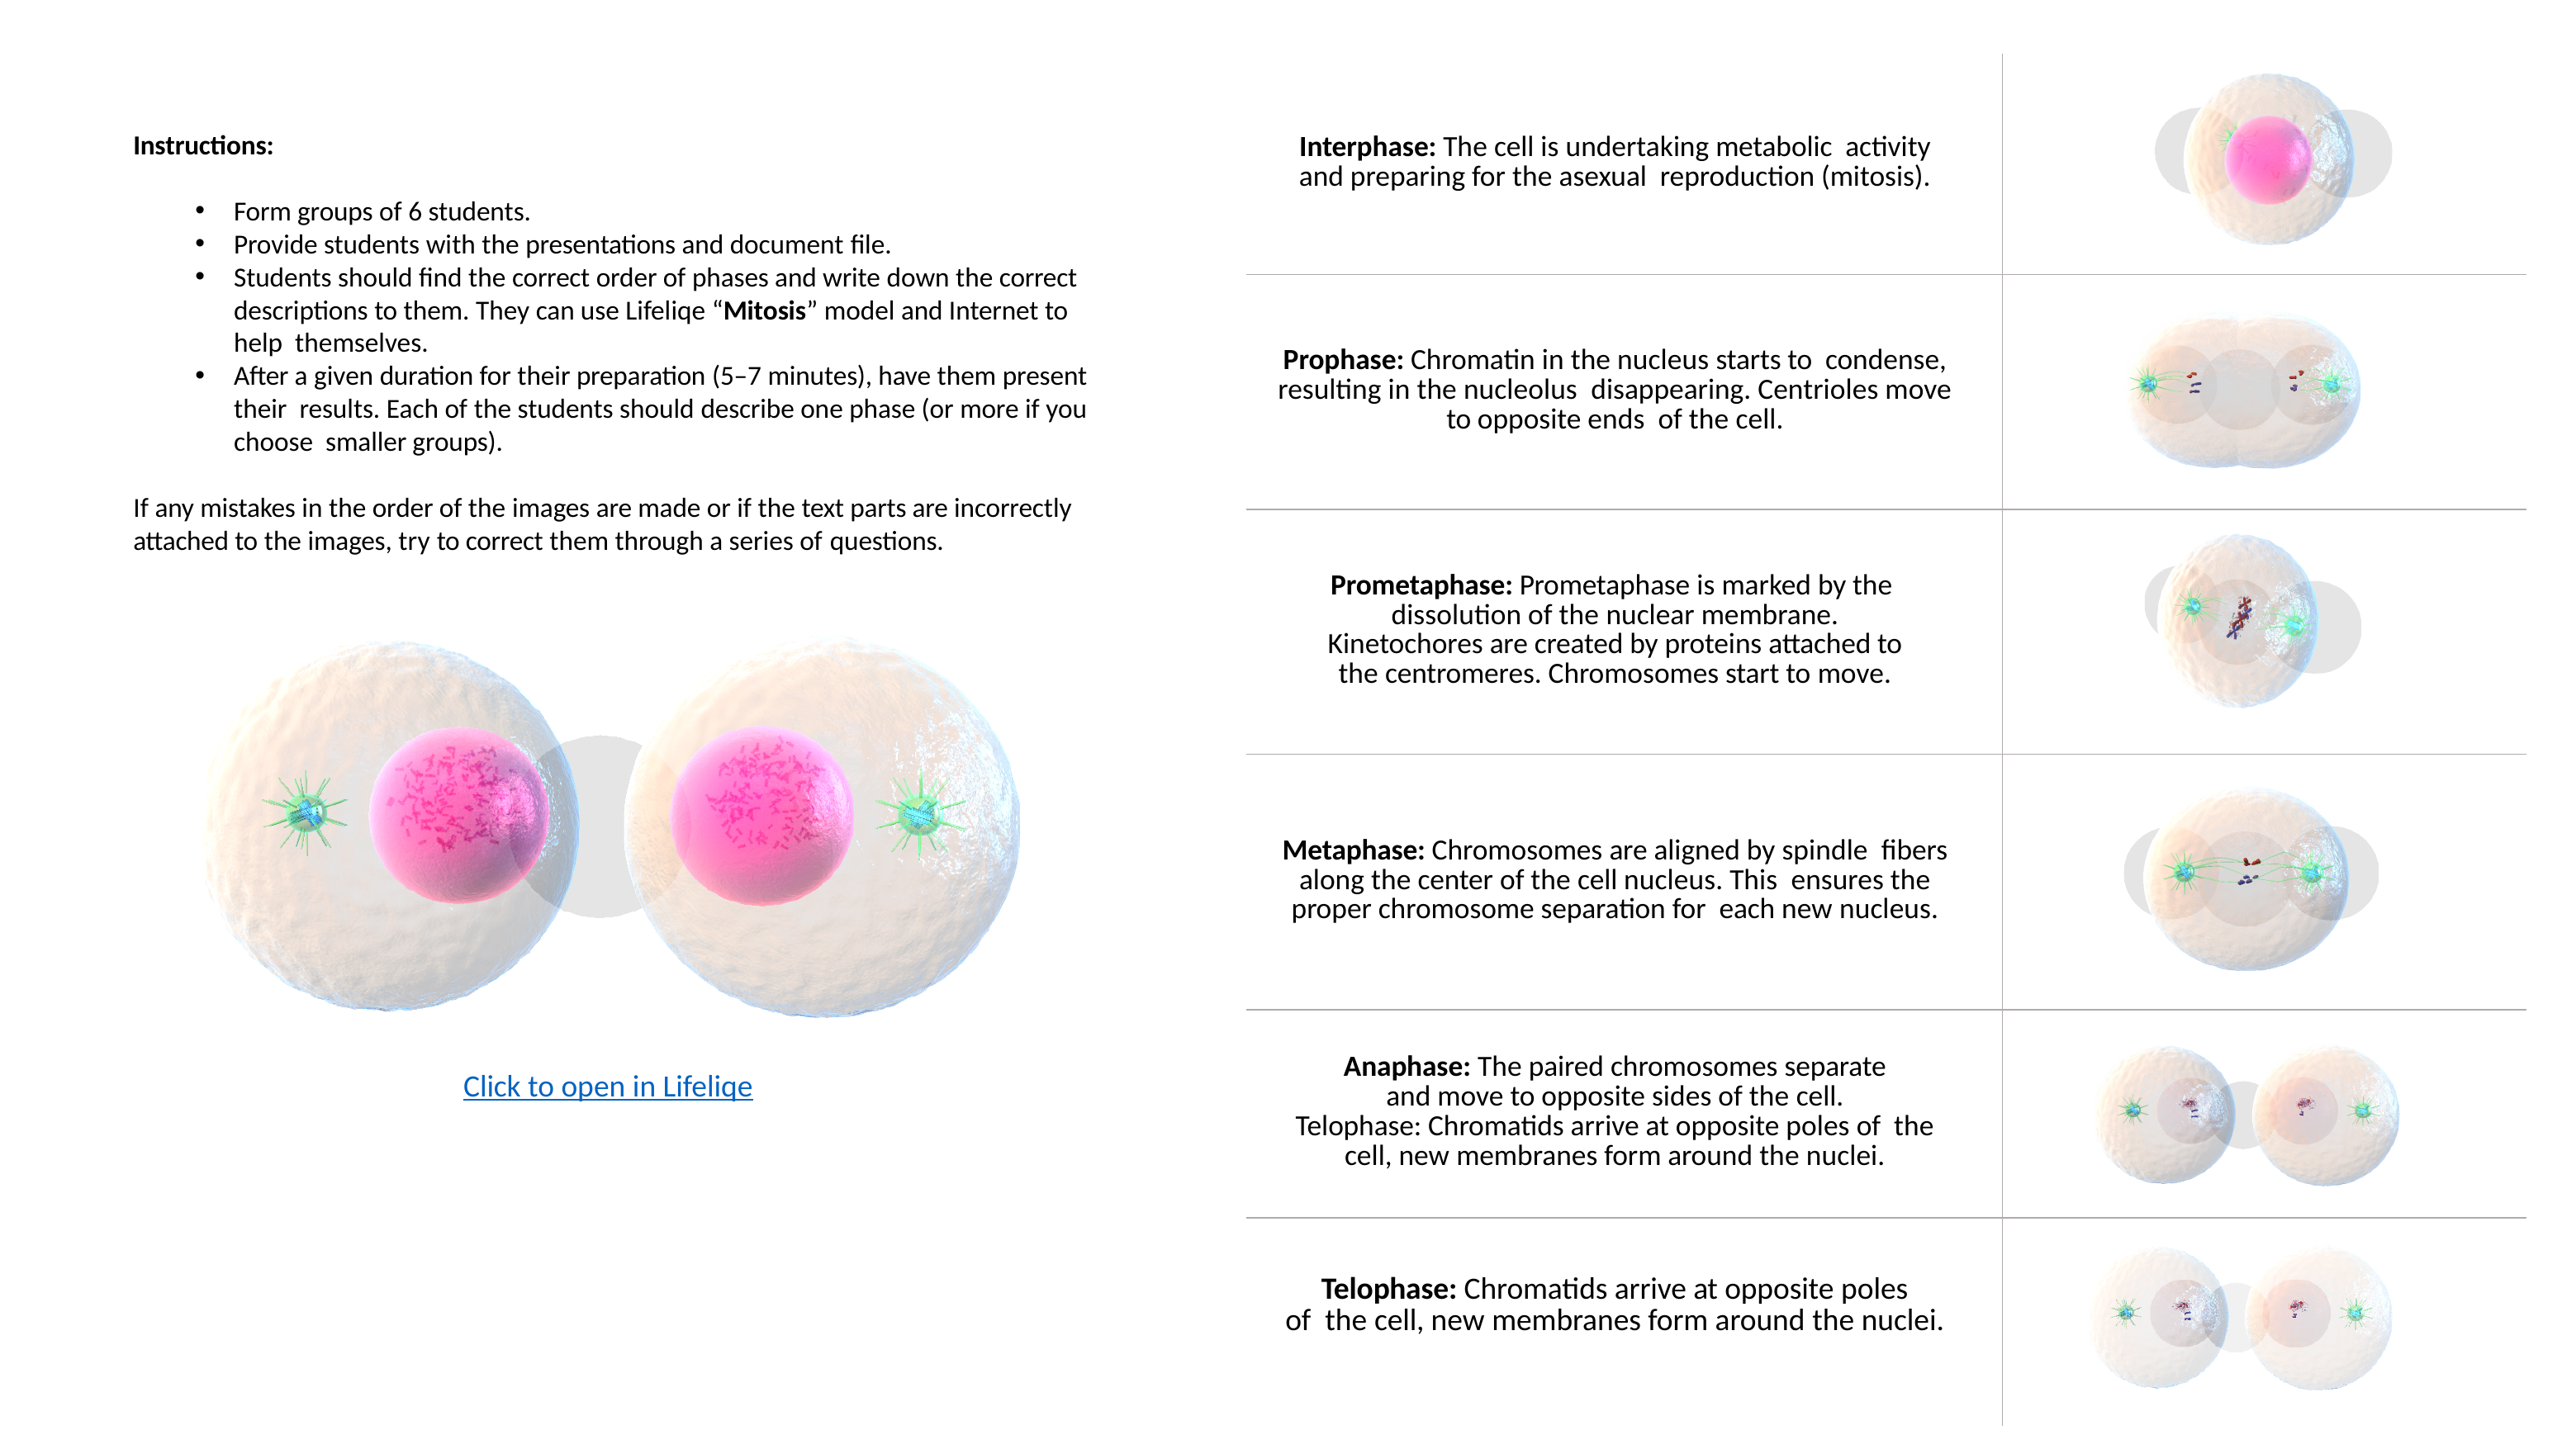

| Interphase: The cell is undertaking metabolic activity and preparing for the asexual reproduction (mitosis). |  |
| --- | --- |
| Prophase: Chromatin in the nucleus starts to condense, resulting in the nucleolus disappearing. Centrioles move to opposite ends of the cell. |  |
| Prometaphase: Prometaphase is marked by the dissolution of the nuclear membrane. Kinetochores are created by proteins attached to the centromeres. Chromosomes start to move. |  |
| Metaphase: Chromosomes are aligned by spindle fibers along the center of the cell nucleus. This ensures the proper chromosome separation for each new nucleus. |  |
| Anaphase: The paired chromosomes separate and move to opposite sides of the cell. Telophase: Chromatids arrive at opposite poles of the cell, new membranes form around the nuclei. |  |
| Telophase: Chromatids arrive at opposite poles of the cell, new membranes form around the nuclei. |  |

Instructions:

Form groups of 6 students.
Provide students with the presentations and document file.
Students should find the correct order of phases and write down the correct  descriptions to them. They can use Lifeliqe “Mitosis” model and Internet to help  themselves.
After a given duration for their preparation (5–7 minutes), have them present their  results. Each of the students should describe one phase (or more if you choose  smaller groups).

If any mistakes in the order of the images are made or if the text parts are incorrectly  attached to the images, try to correct them through a series of questions.

Click to open in Lifeliqe